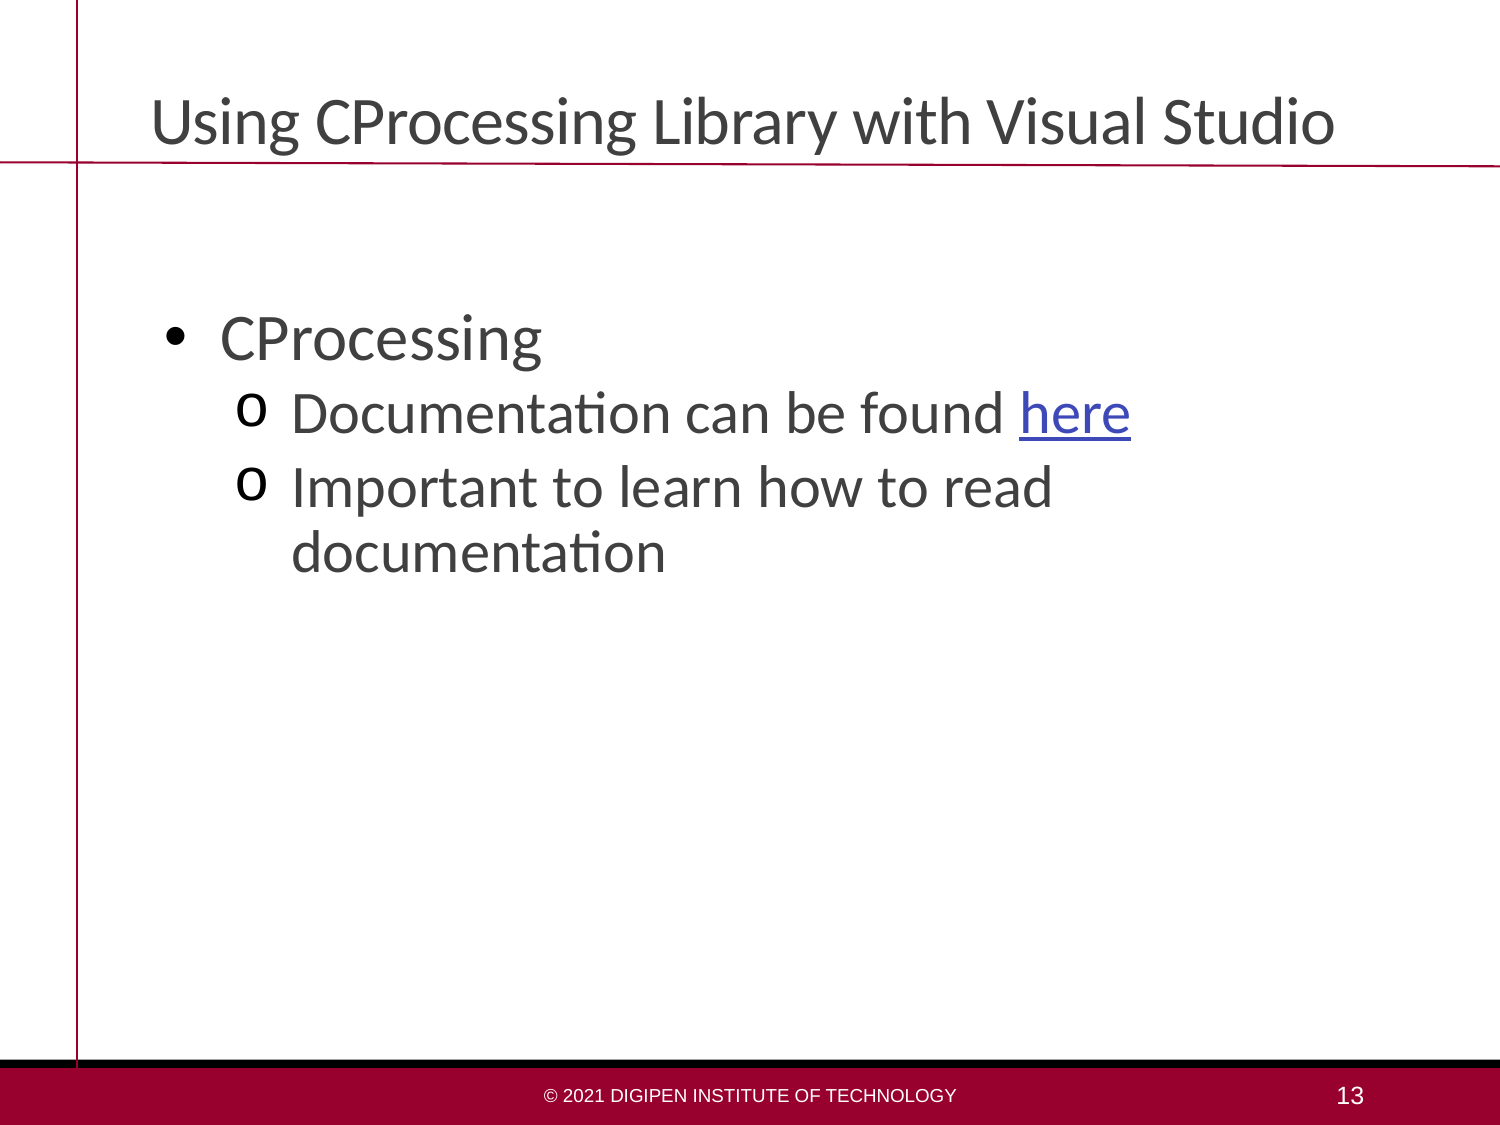

# Using CProcessing Library with Visual Studio

CProcessing
Documentation can be found here
Important to learn how to read documentation

© 2021 DigiPen Institute of Technology
13